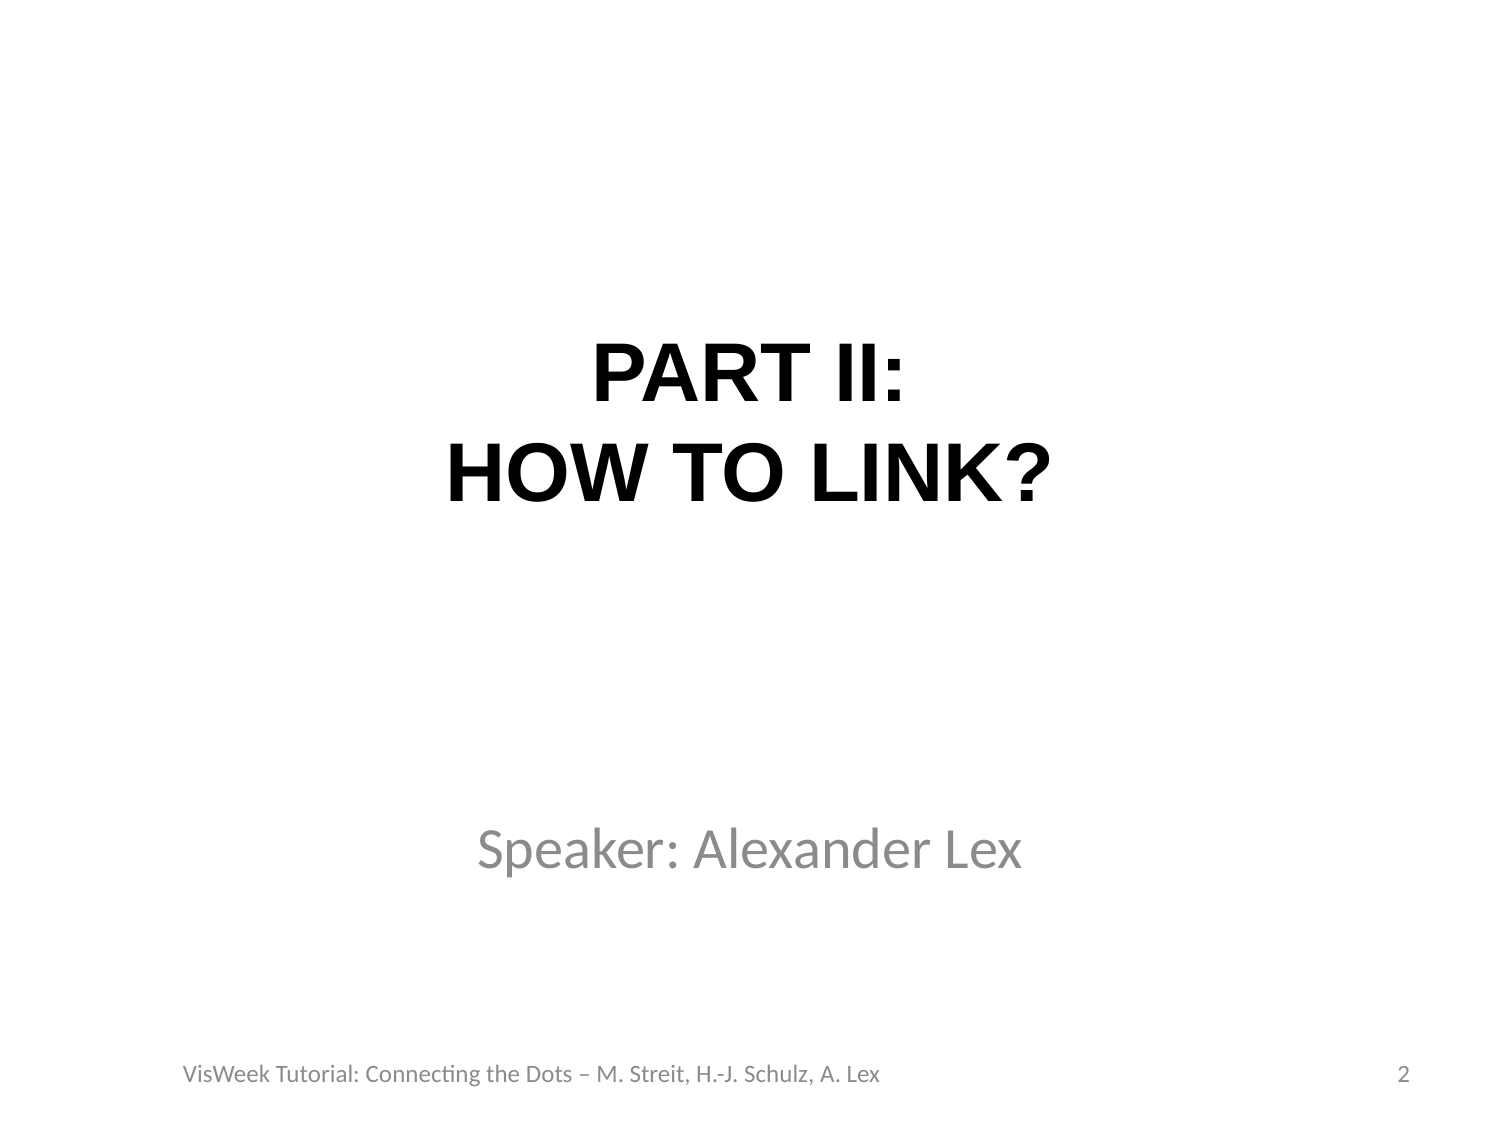

# Part II: HOw To Link?
Speaker: Alexander Lex
VisWeek Tutorial: Connecting the Dots – M. Streit, H.-J. Schulz, A. Lex
2